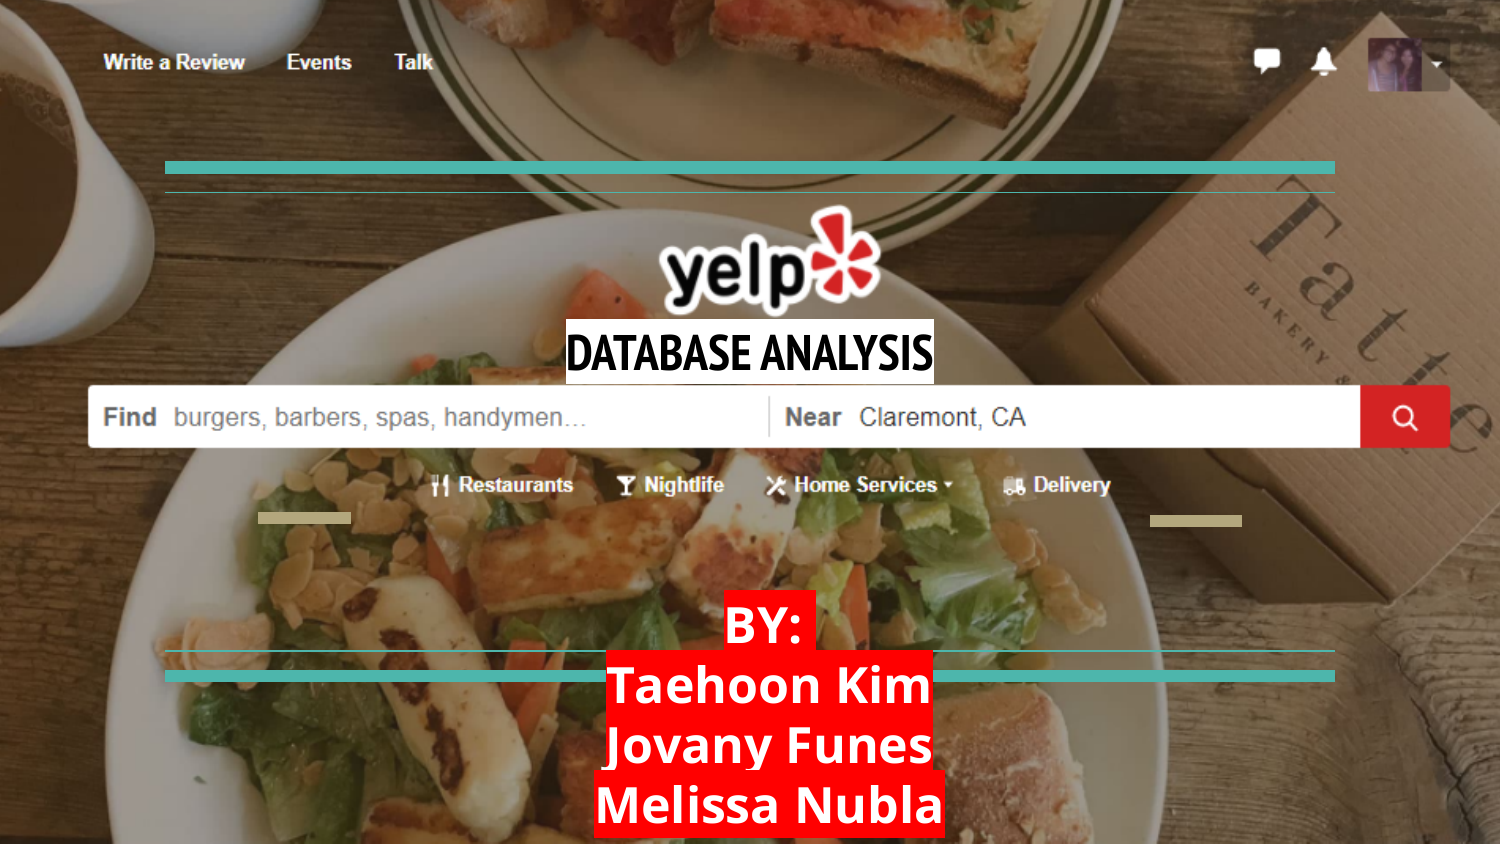

# DATABASE ANALYSIS
BY:
Taehoon Kim
Jovany Funes
Melissa Nubla